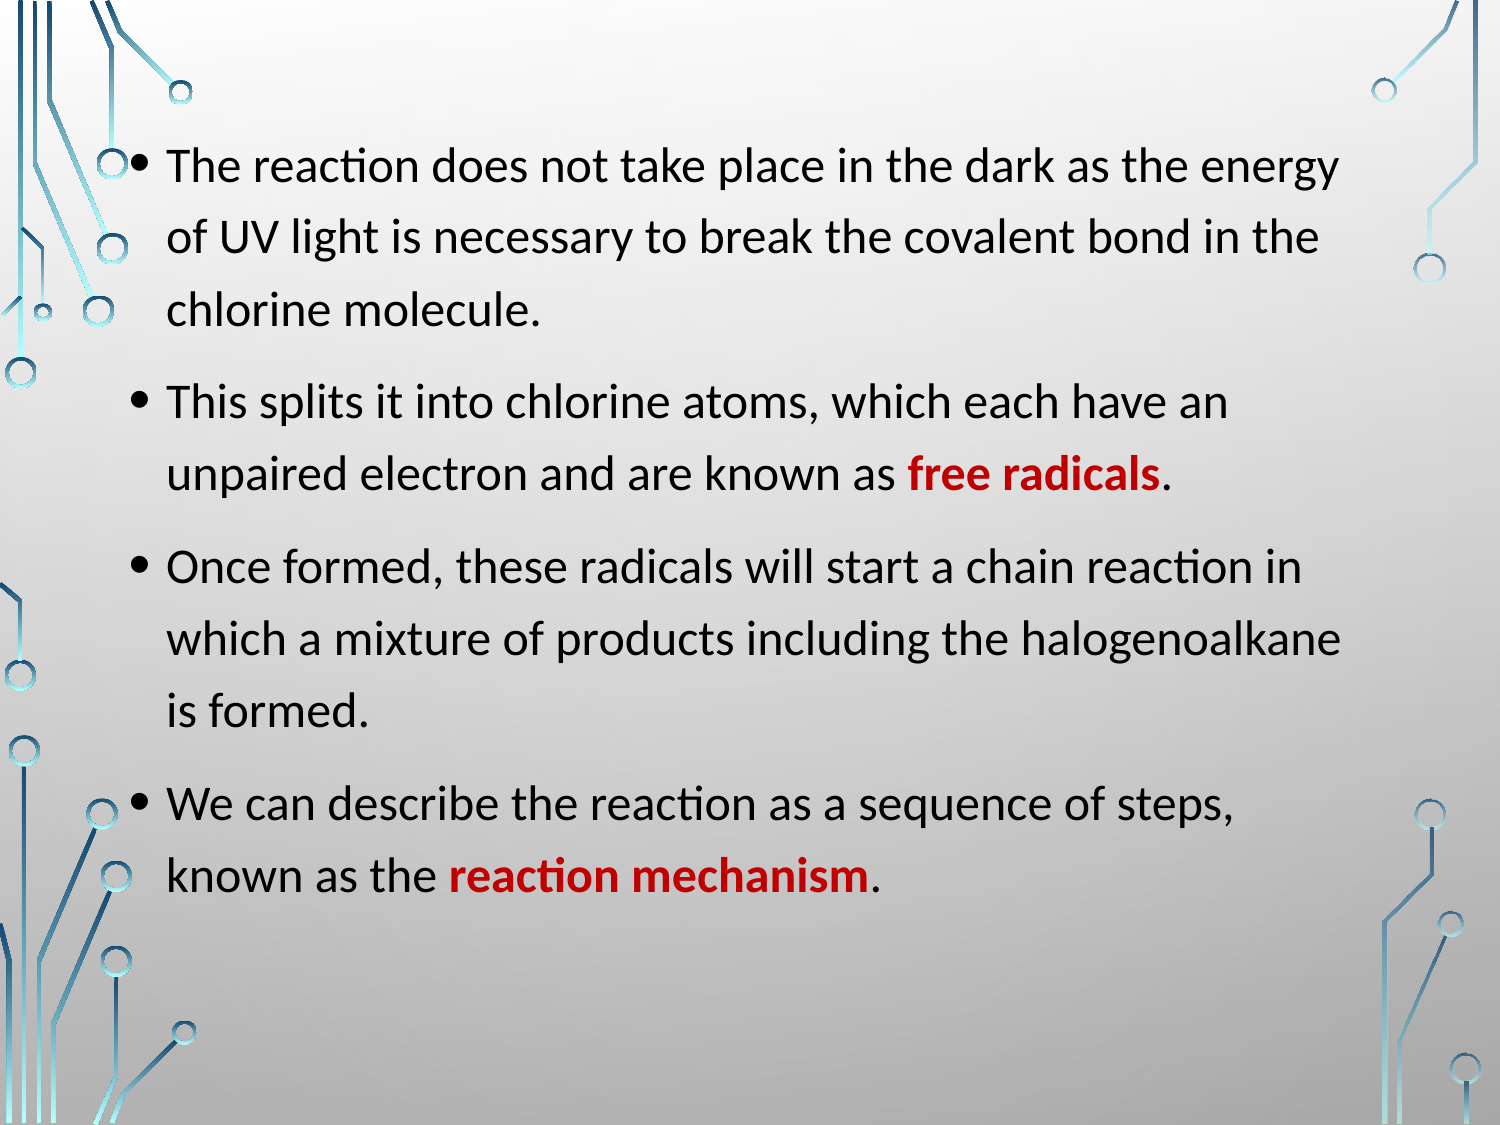

The reaction does not take place in the dark as the energy of UV light is necessary to break the covalent bond in the chlorine molecule.
This splits it into chlorine atoms, which each have an unpaired electron and are known as free radicals.
Once formed, these radicals will start a chain reaction in which a mixture of products including the halogenoalkane is formed.
We can describe the reaction as a sequence of steps, known as the reaction mechanism.